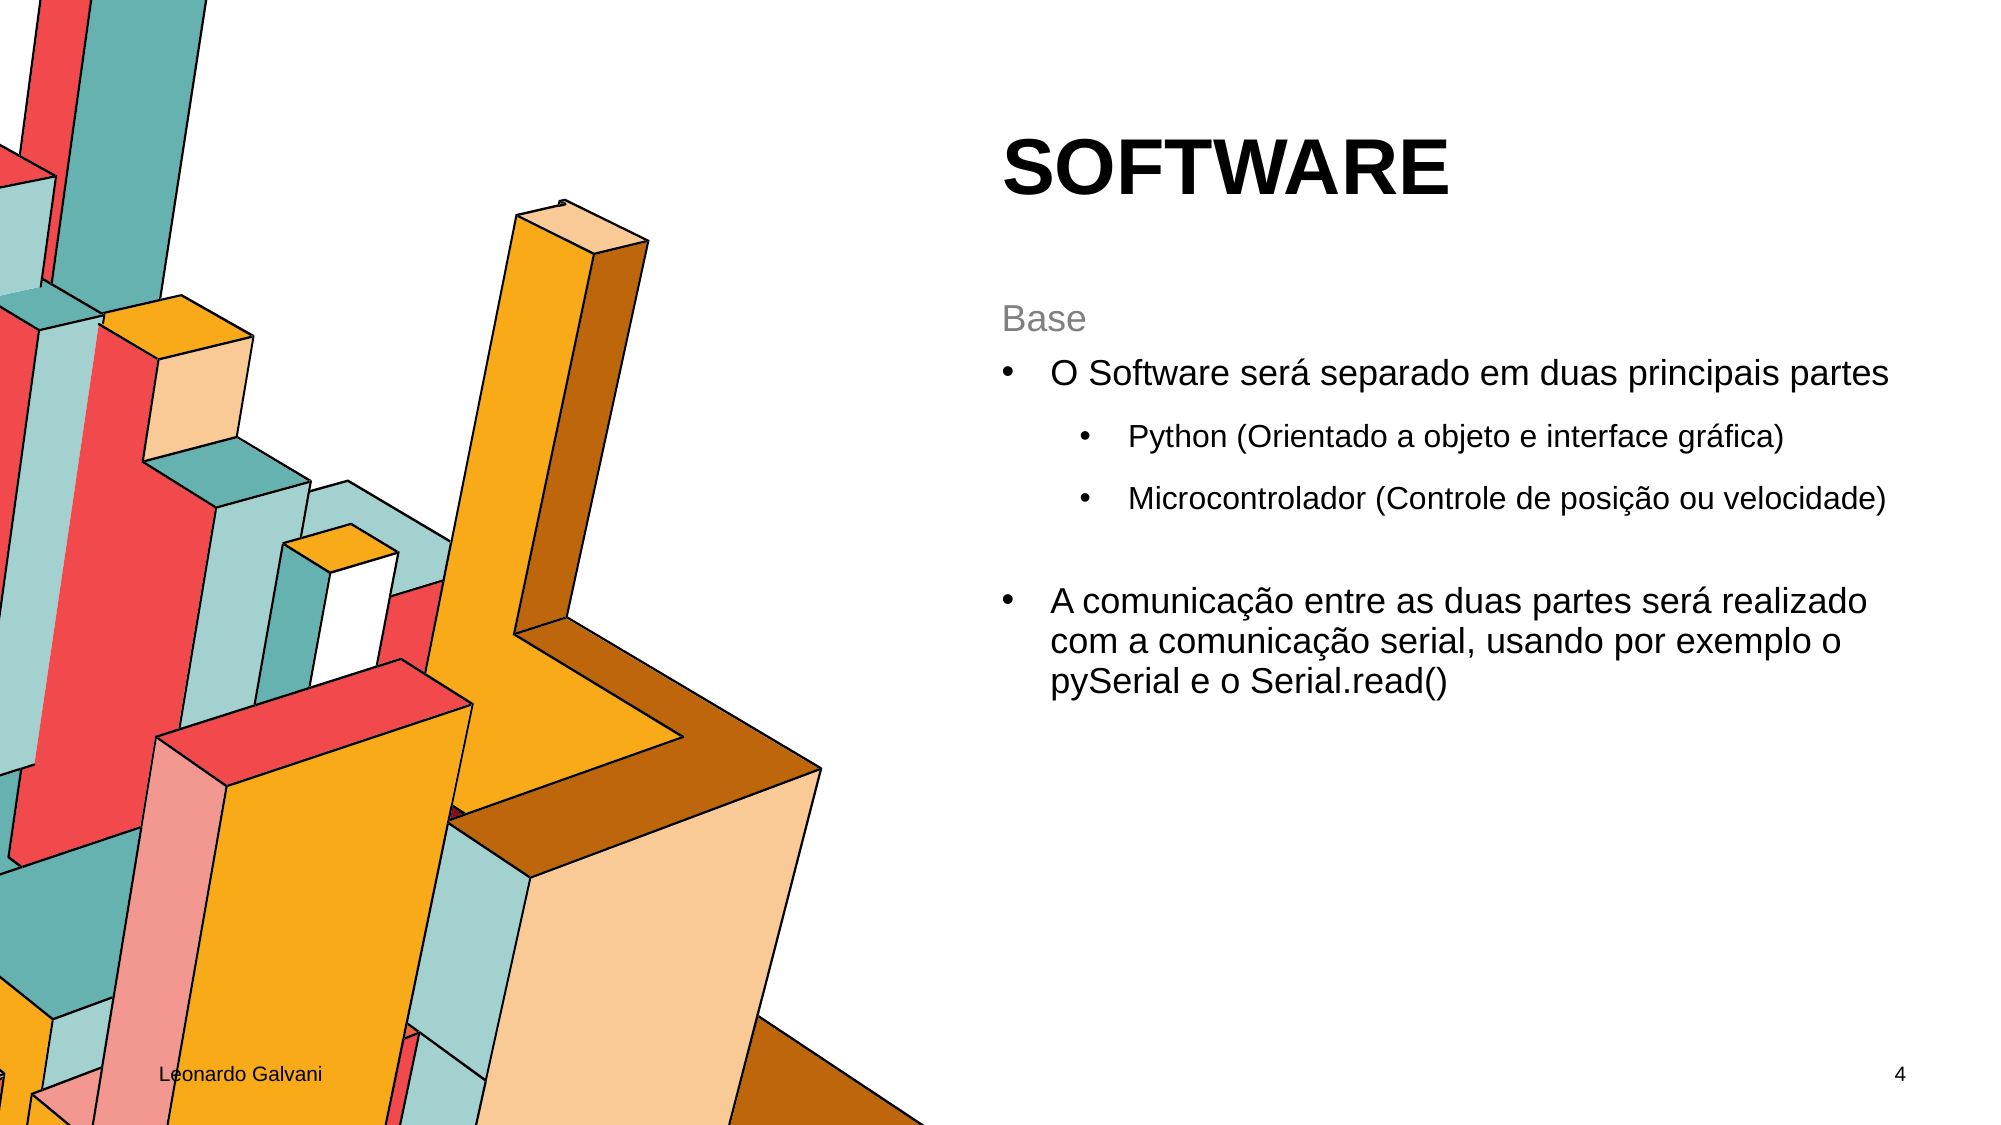

# Software
Base
O Software será separado em duas principais partes
Python (Orientado a objeto e interface gráfica)
Microcontrolador (Controle de posição ou velocidade)

A comunicação entre as duas partes será realizado com a comunicação serial, usando por exemplo o pySerial e o Serial.read()
Leonardo Galvani
4